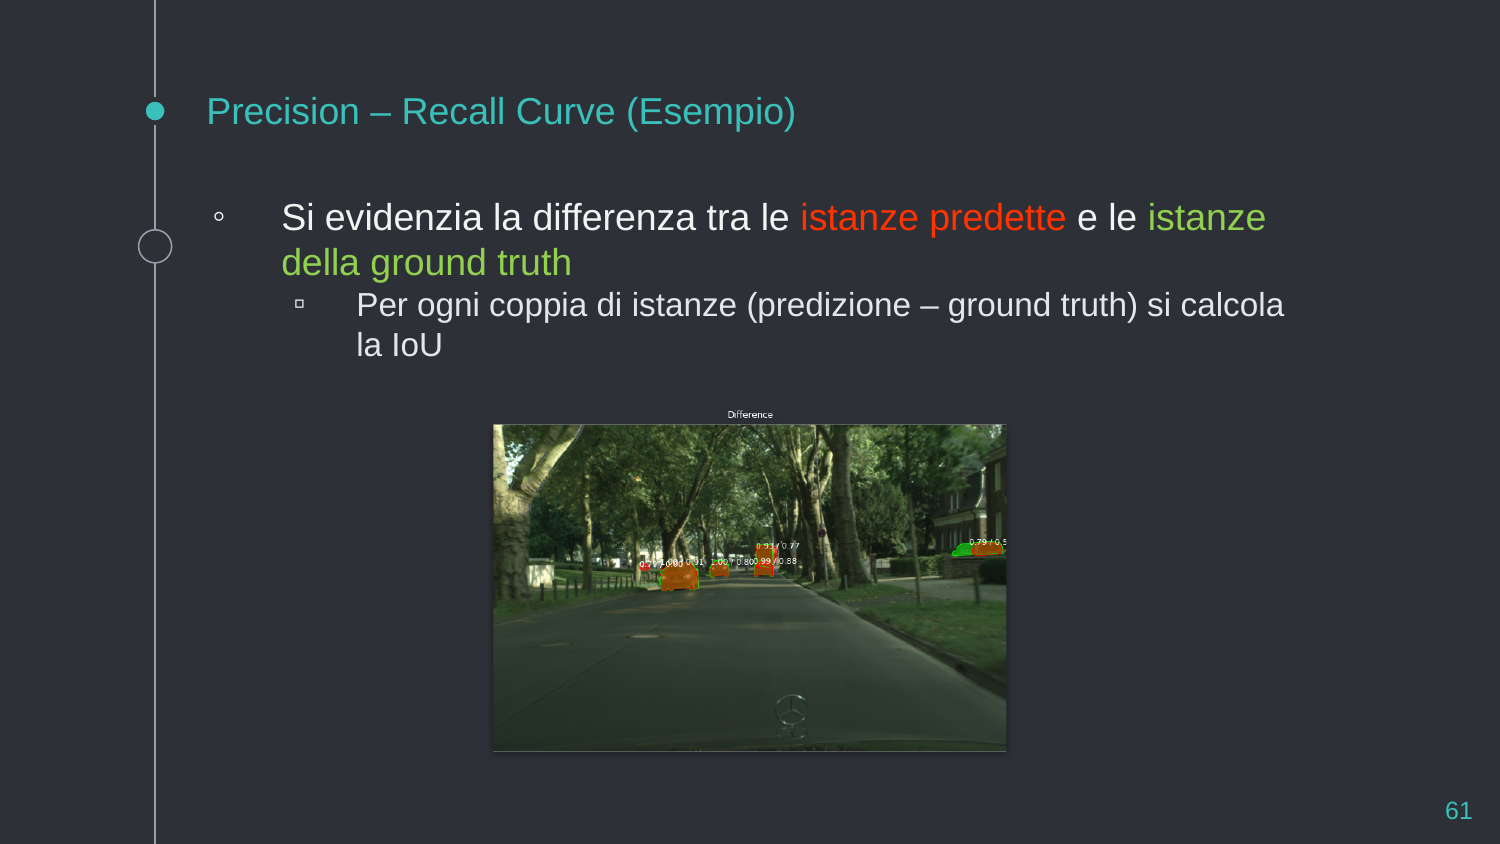

# Precision – Recall Curve (Esempio)
Si evidenzia la differenza tra le istanze predette e le istanze della ground truth
Per ogni coppia di istanze (predizione – ground truth) si calcola la IoU

61